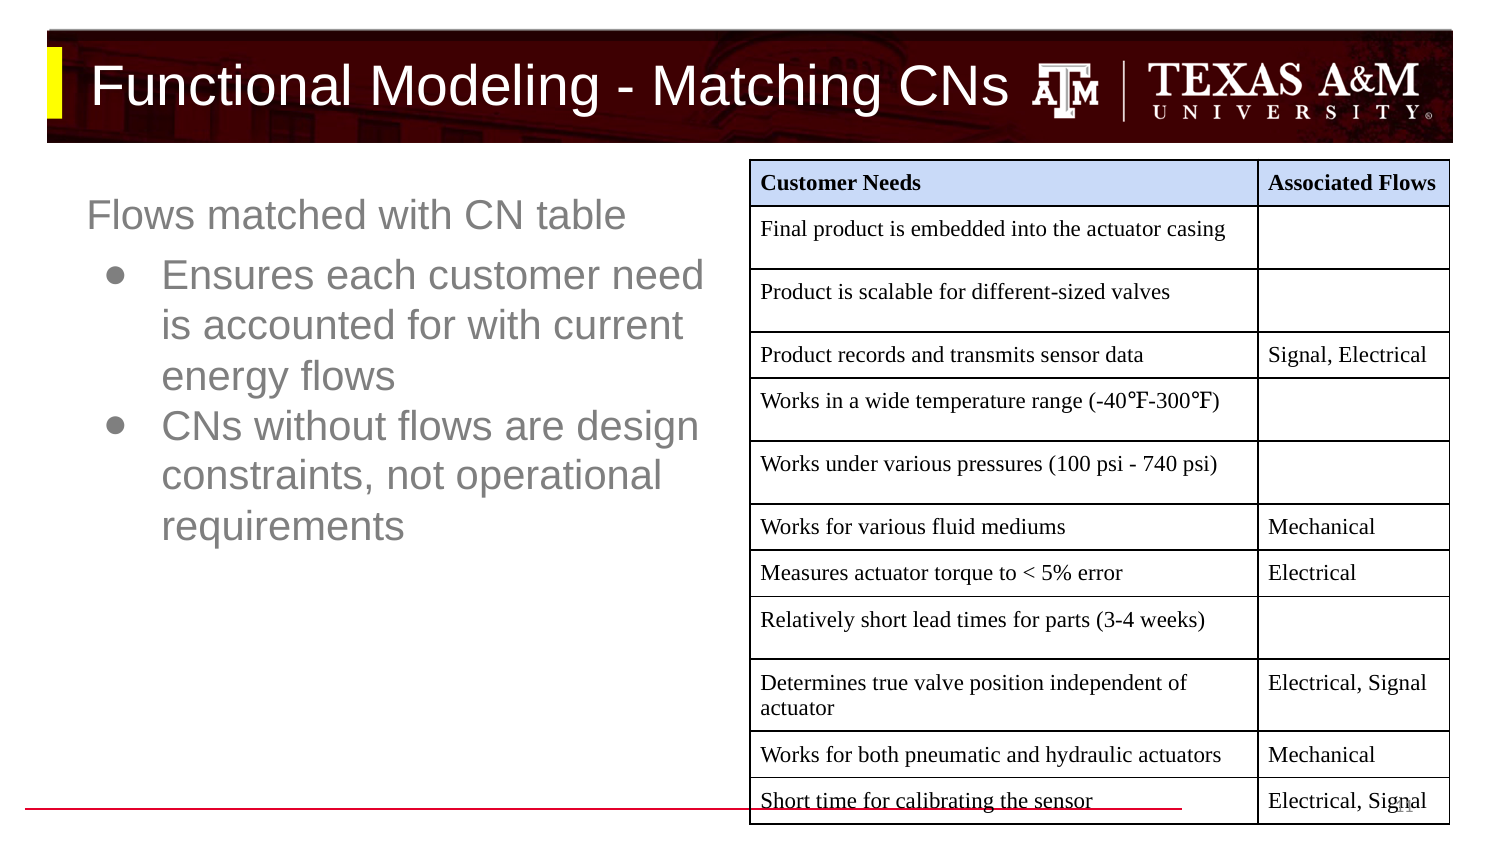

# Functional Modeling - Matching CNs
| Customer Needs | Associated Flows |
| --- | --- |
| Final product is embedded into the actuator casing |  |
| Product is scalable for different-sized valves |  |
| Product records and transmits sensor data | Signal, Electrical |
| Works in a wide temperature range (-40℉-300℉) |  |
| Works under various pressures (100 psi - 740 psi) |  |
| Works for various fluid mediums | Mechanical |
| Measures actuator torque to < 5% error | Electrical |
| Relatively short lead times for parts (3-4 weeks) |  |
| Determines true valve position independent of actuator | Electrical, Signal |
| Works for both pneumatic and hydraulic actuators | Mechanical |
| Short time for calibrating the sensor | Electrical, Signal |
Flows matched with CN table
Ensures each customer need is accounted for with current energy flows
CNs without flows are design constraints, not operational requirements
11